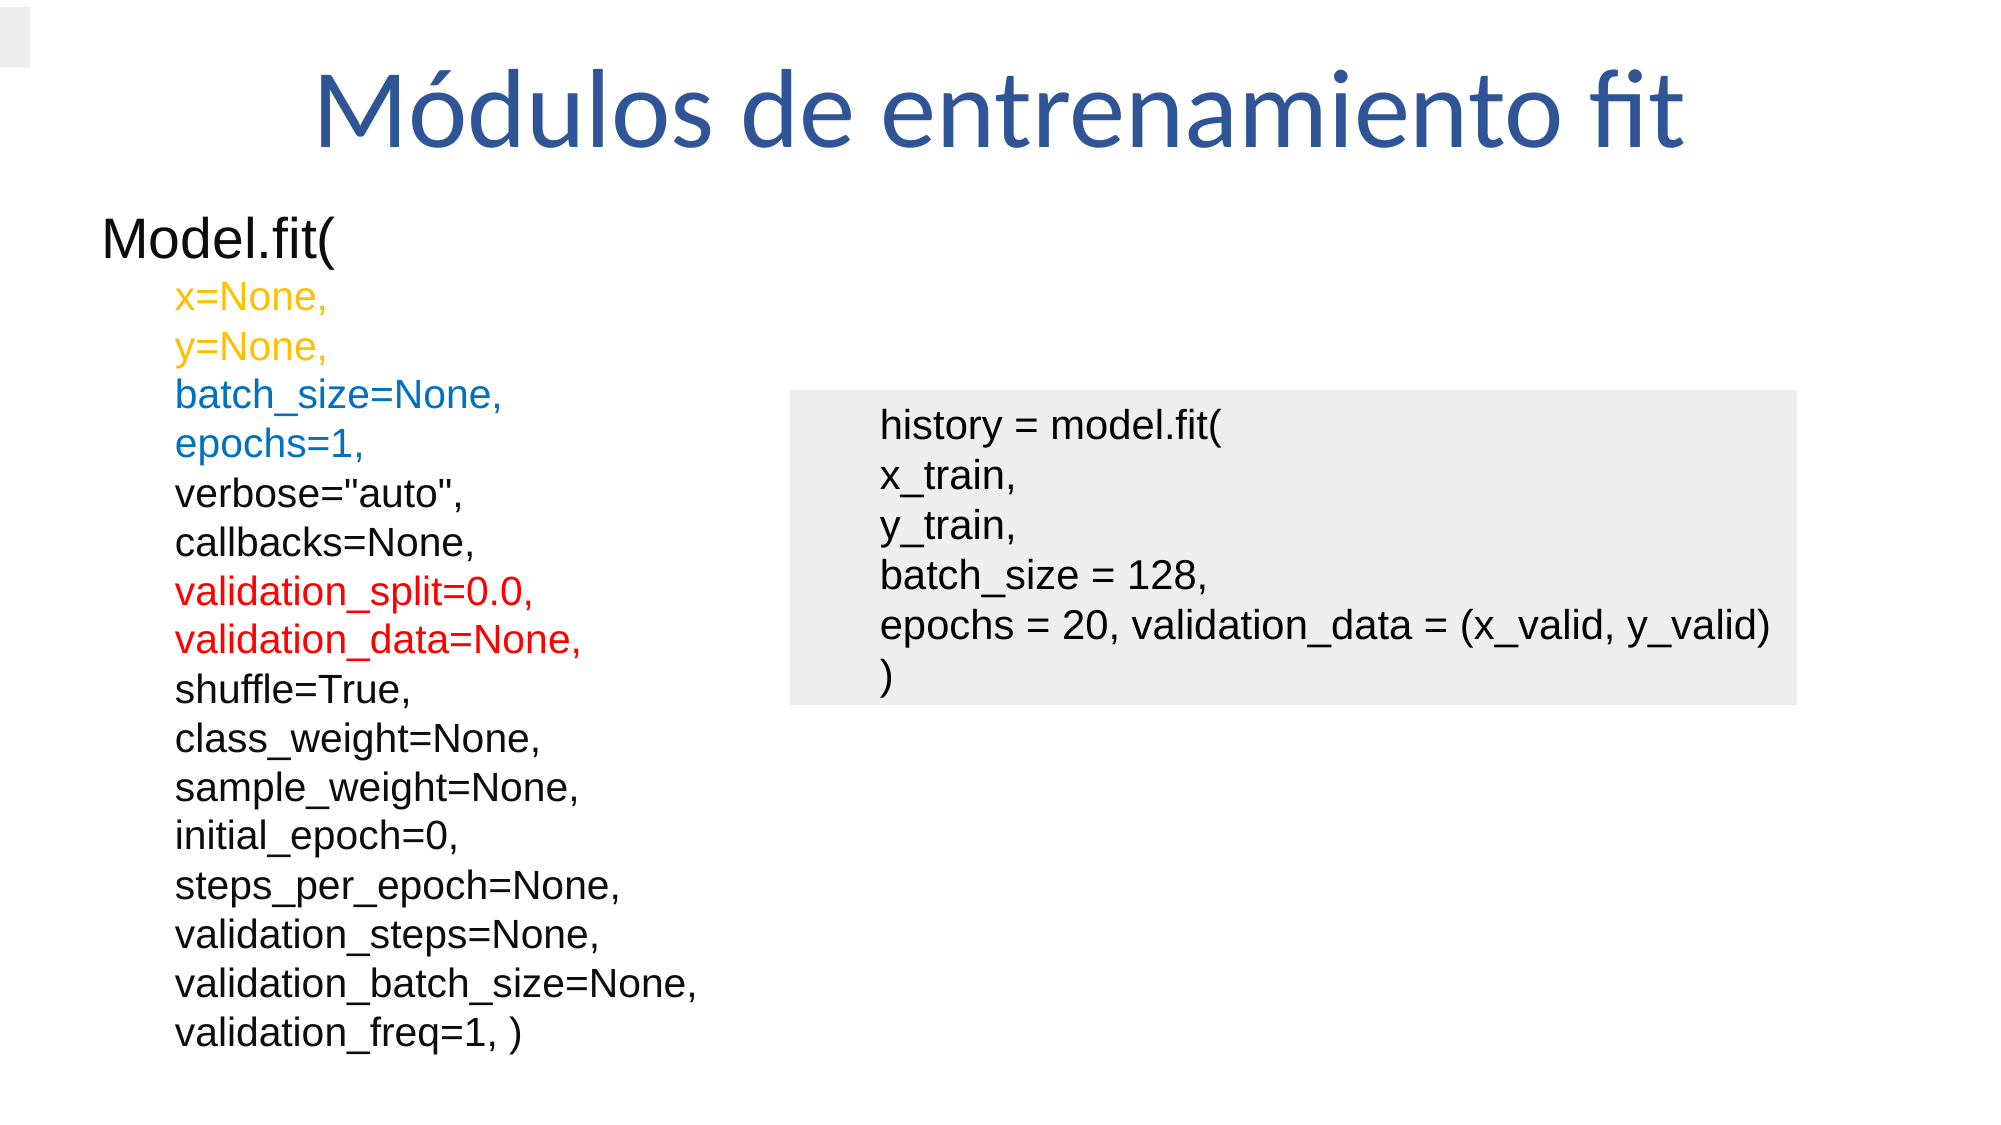

# Módulos de entrenamiento fit

Model.fit(
x=None,
y=None,
batch_size=None,
epochs=1,
verbose="auto",
callbacks=None,
validation_split=0.0,
validation_data=None,
shuffle=True,
class_weight=None,
sample_weight=None,
initial_epoch=0,
steps_per_epoch=None,
validation_steps=None,
validation_batch_size=None,
validation_freq=1, )
history = model.fit(
x_train,
y_train,
batch_size = 128,
epochs = 20, validation_data = (x_valid, y_valid)
)